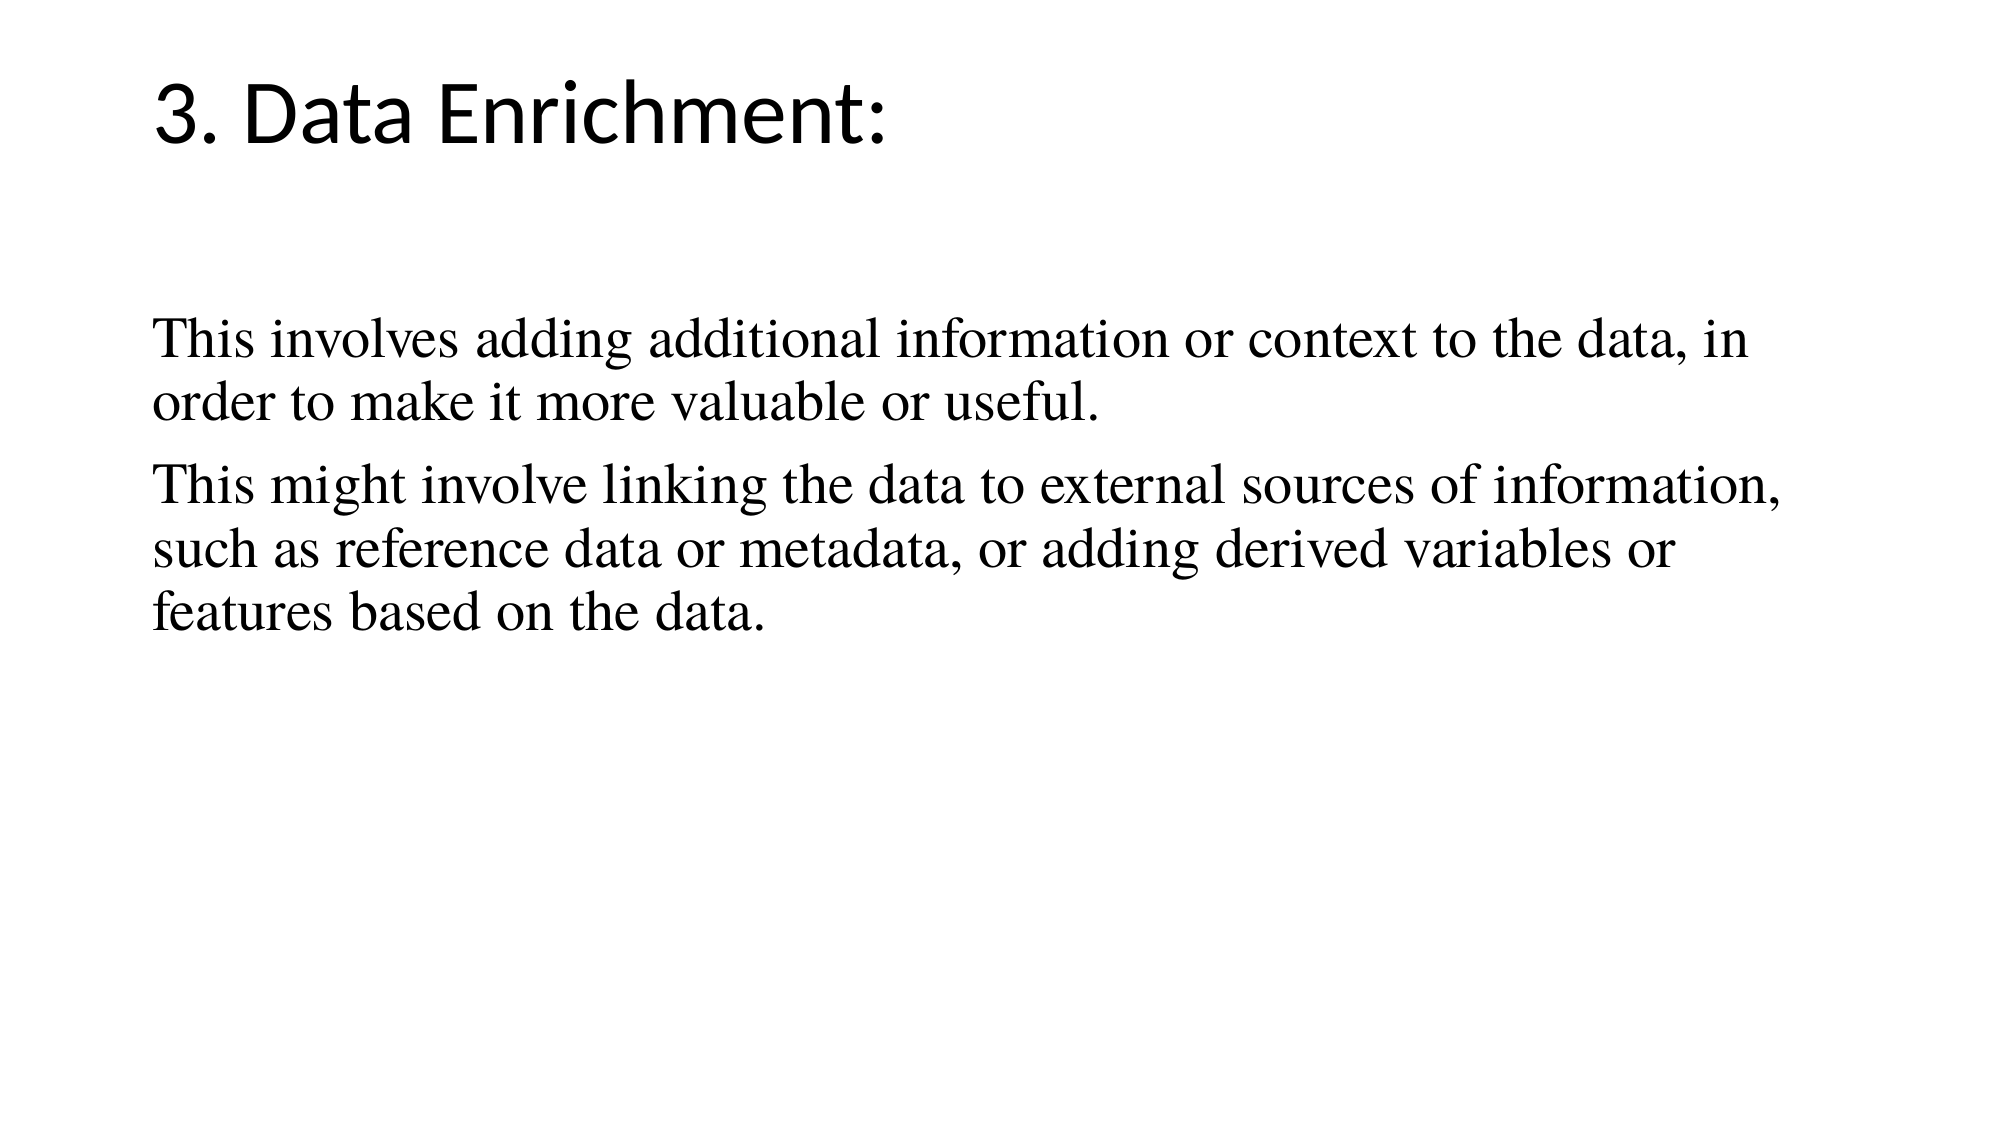

# 3. Data Enrichment:
This involves adding additional information or context to the data, in order to make it more valuable or useful.
This might involve linking the data to external sources of information, such as reference data or metadata, or adding derived variables or features based on the data.